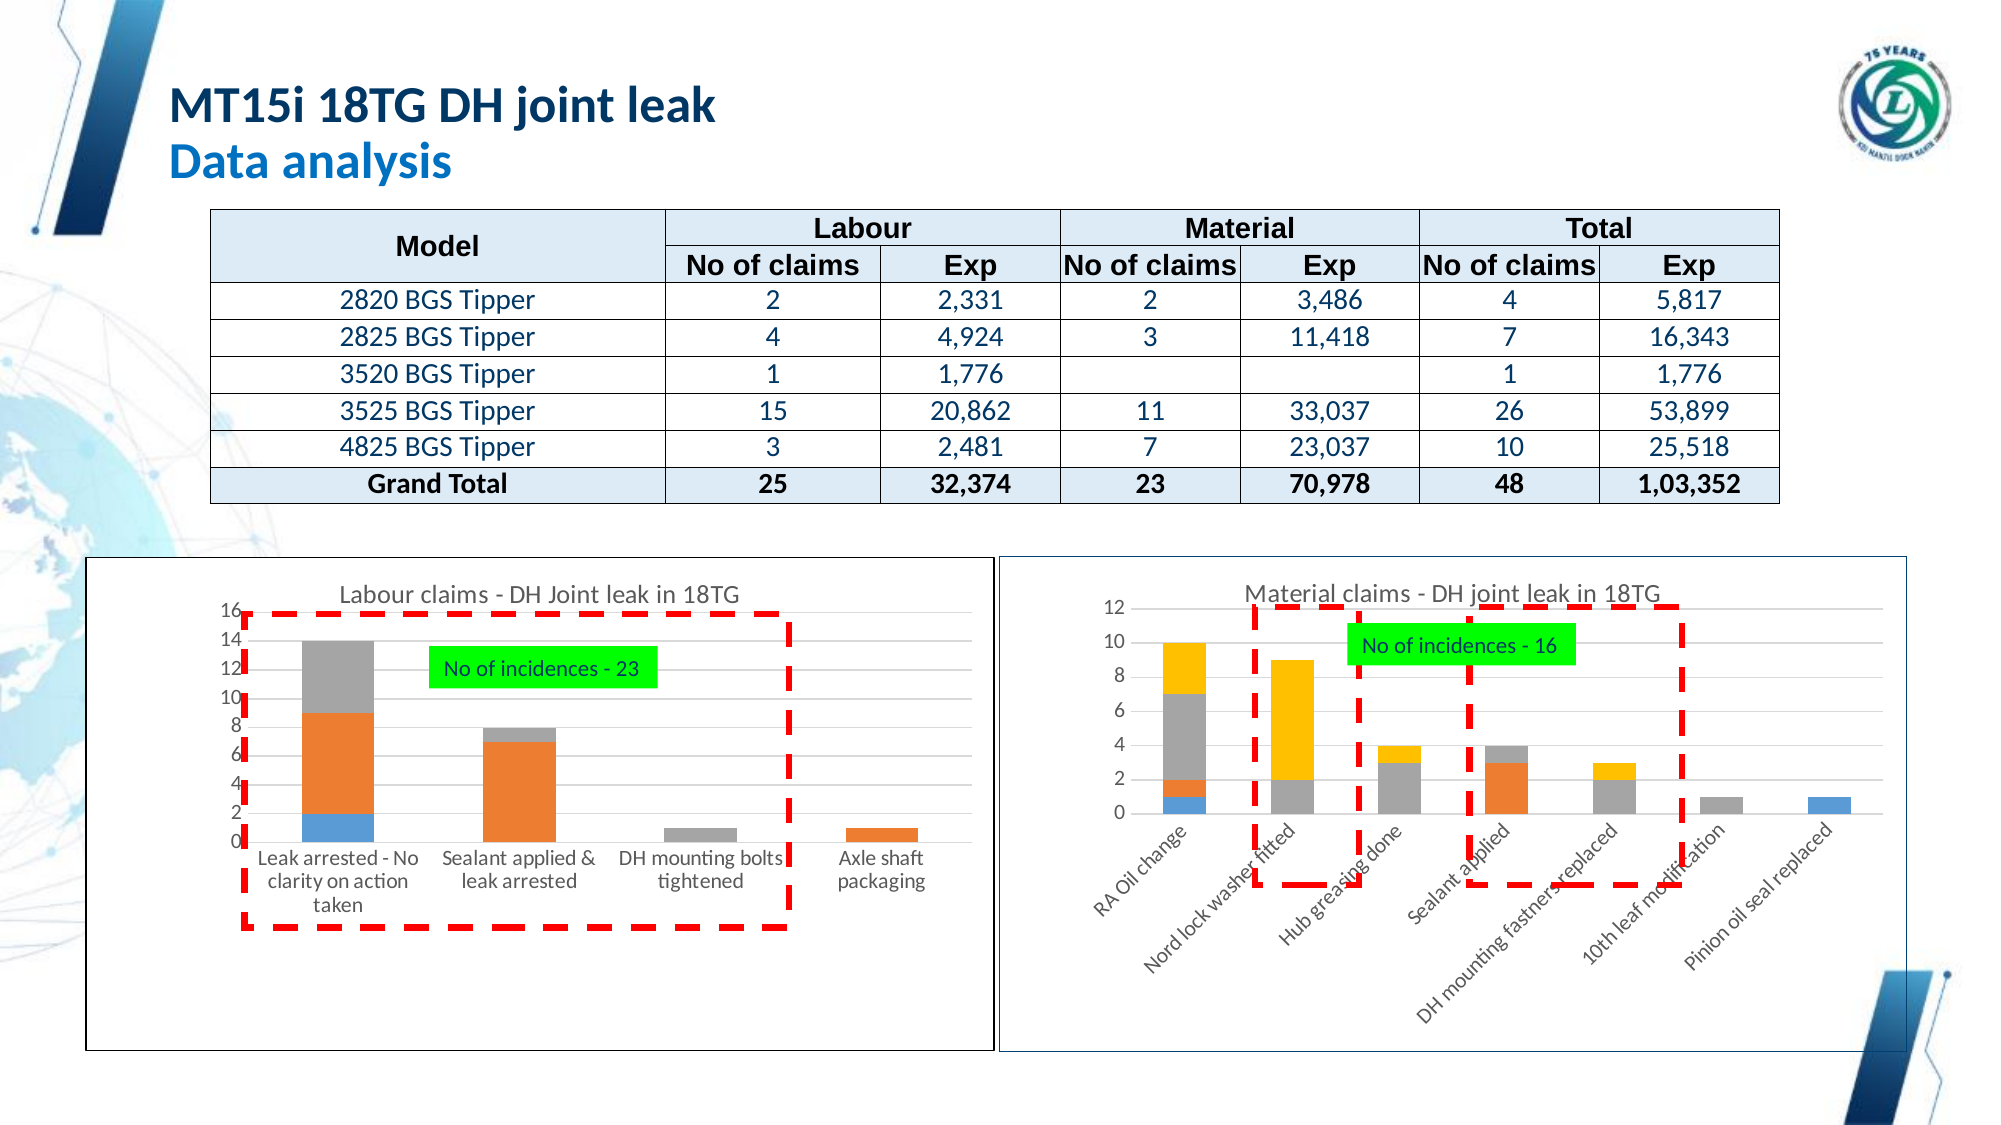

# MT15i 18TG DH joint leak Data analysis
| Model | Labour |  | Material |  | Total |  |
| --- | --- | --- | --- | --- | --- | --- |
|  | No of claims | Exp | No of claims | Exp | No of claims | Exp |
| 2820 BGS Tipper | 2 | 2,331 | 2 | 3,486 | 4 | 5,817 |
| 2825 BGS Tipper | 4 | 4,924 | 3 | 11,418 | 7 | 16,343 |
| 3520 BGS Tipper | 1 | 1,776 |  |  | 1 | 1,776 |
| 3525 BGS Tipper | 15 | 20,862 | 11 | 33,037 | 26 | 53,899 |
| 4825 BGS Tipper | 3 | 2,481 | 7 | 23,037 | 10 | 25,518 |
| Grand Total | 25 | 32,374 | 23 | 70,978 | 48 | 1,03,352 |

### Chart: Labour claims - DH Joint leak in 18TG

| Category | 2825 | 3525TS | 4825DTLA |
|---|---|---|---|
| Leak arrested - No clarity on action taken | 2.0 | 7.0 | 5.0 |
| Sealant applied & leak arrested | None | 7.0 | 1.0 |
| DH mounting bolts tightened | None | None | 1.0 |
| Axle shaft packaging | None | 1.0 | None |

### Chart: Material claims - DH joint leak in 18TG

| Category | 2820 | 2825 | 3525TS | 4825DTLA |
|---|---|---|---|---|
| RA Oil change | 1.0 | 1.0 | 5.0 | 3.0 |
| Nord lock washer fitted | None | None | 2.0 | 7.0 |
| Hub greasing done | None | None | 3.0 | 1.0 |
| Sealant applied | None | 3.0 | 1.0 | None |
| DH mounting fastners replaced | None | None | 2.0 | 1.0 |
| 10th leaf modification | None | None | 1.0 | None |
| Pinion oil seal replaced | 1.0 | None | None | None |

No of incidences - 16
No of incidences - 23